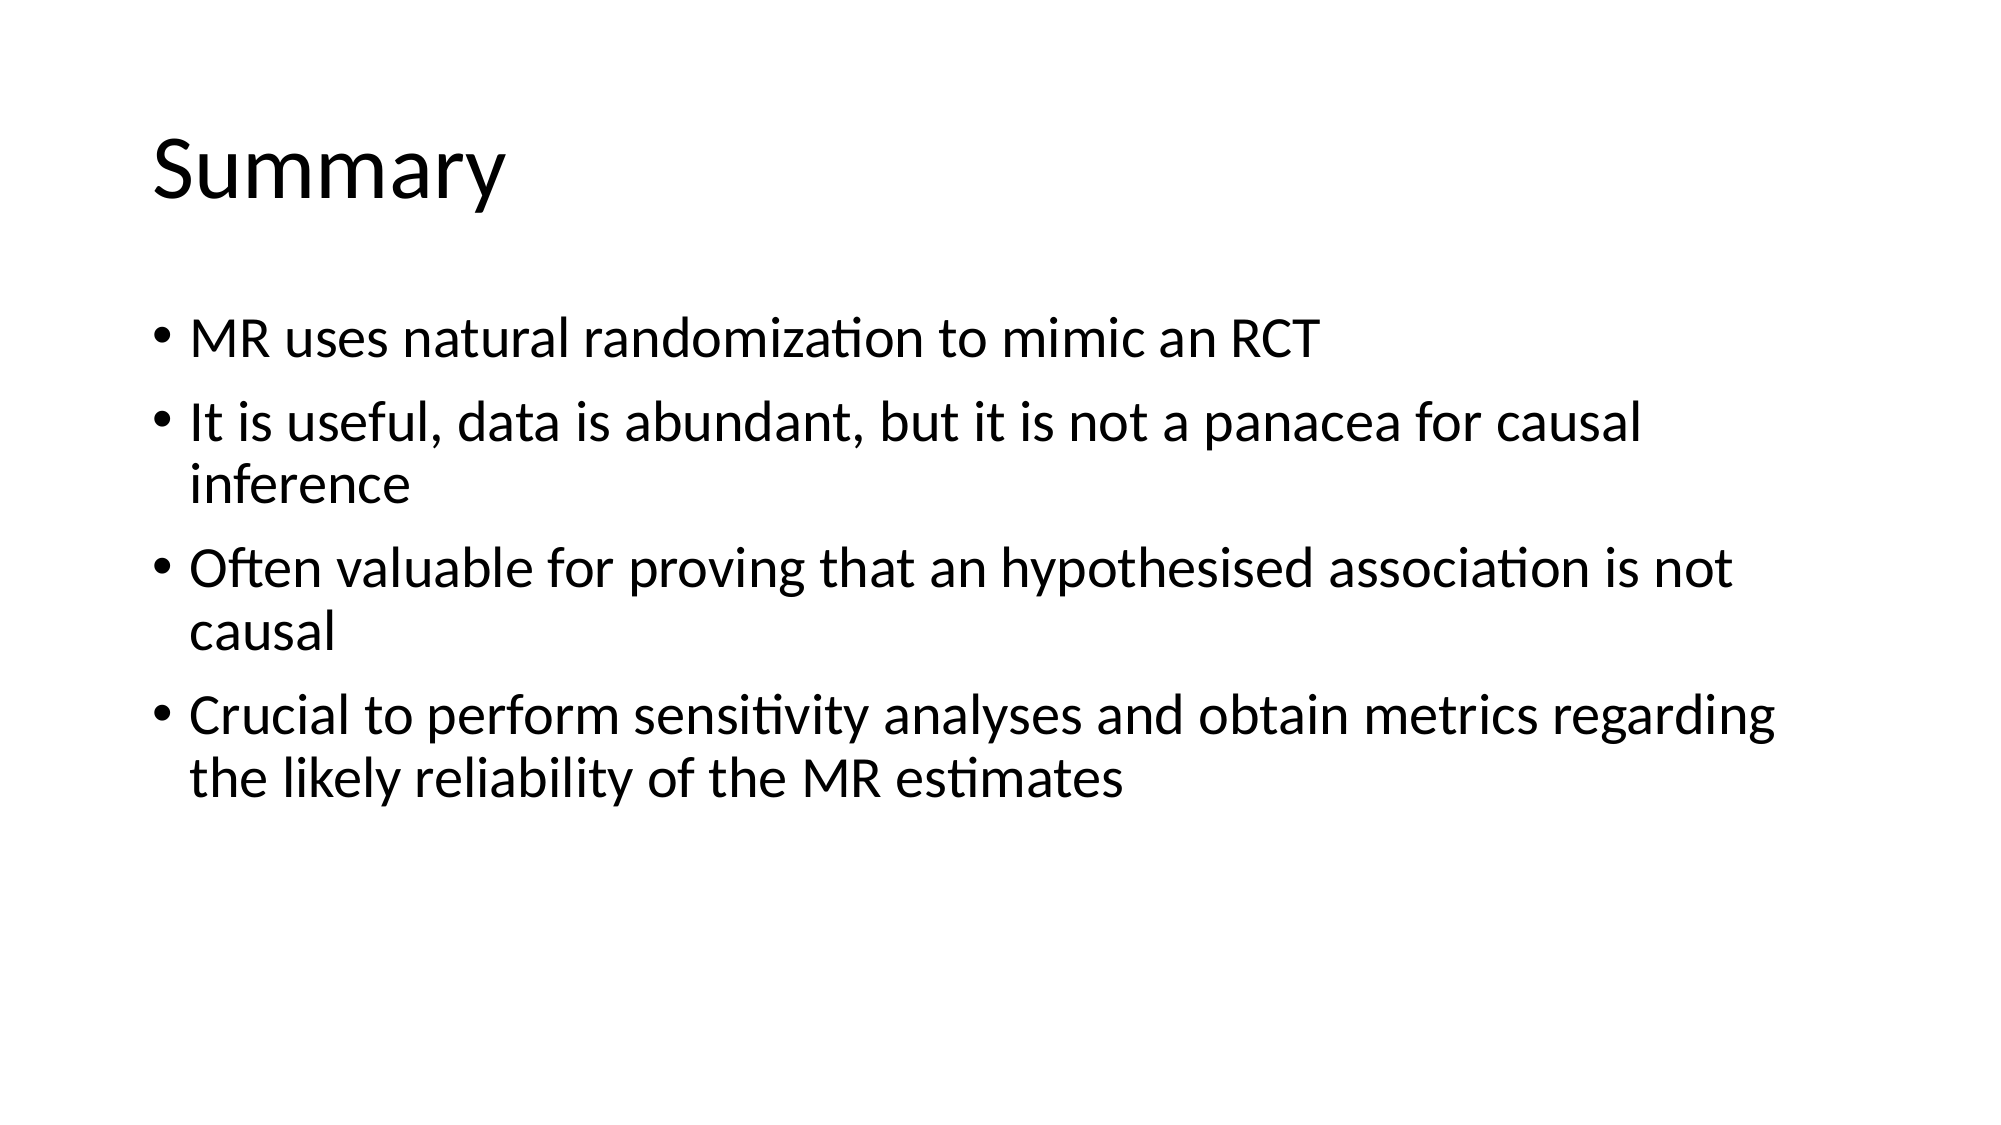

# Summary
MR uses natural randomization to mimic an RCT
It is useful, data is abundant, but it is not a panacea for causal inference
Often valuable for proving that an hypothesised association is not causal
Crucial to perform sensitivity analyses and obtain metrics regarding the likely reliability of the MR estimates